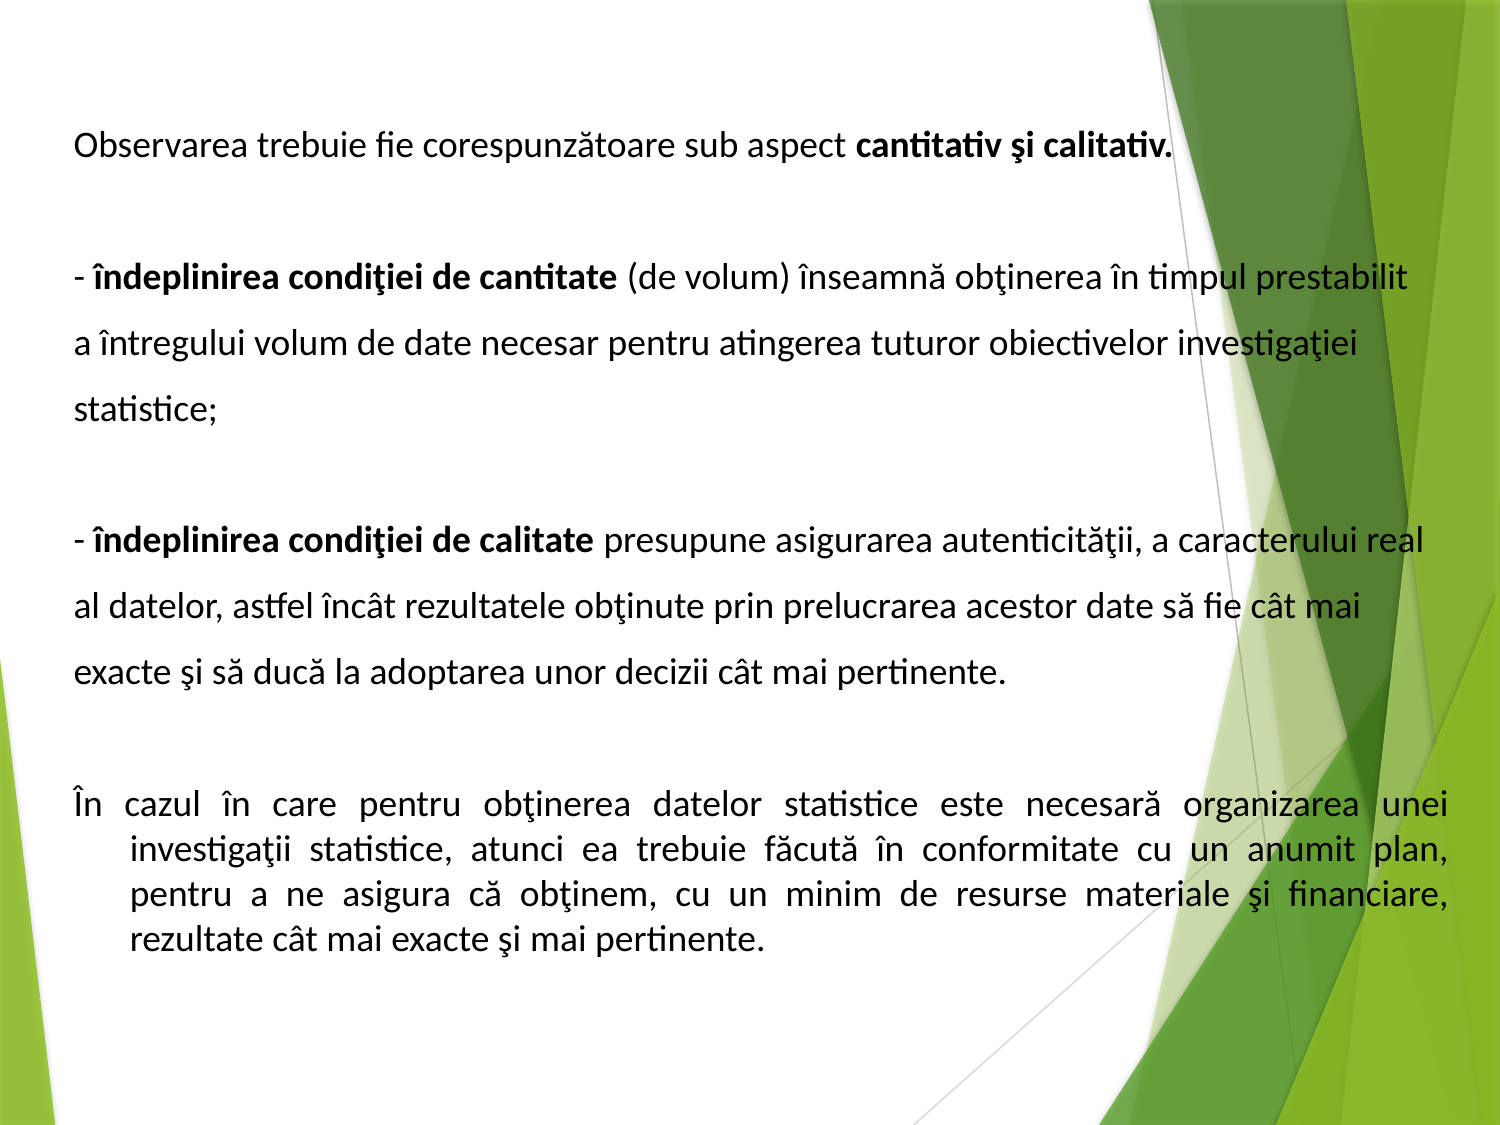

Observarea trebuie fie corespunzătoare sub aspect cantitativ şi calitativ.

- îndeplinirea condiţiei de cantitate (de volum) înseamnă obţinerea în timpul prestabilit
a întregului volum de date necesar pentru atingerea tuturor obiectivelor investigaţiei
statistice;

- îndeplinirea condiţiei de calitate presupune asigurarea autenticităţii, a caracterului real
al datelor, astfel încât rezultatele obţinute prin prelucrarea acestor date să fie cât mai
exacte şi să ducă la adoptarea unor decizii cât mai pertinente.

În cazul în care pentru obţinerea datelor statistice este necesară organizarea unei investigaţii statistice, atunci ea trebuie făcută în conformitate cu un anumit plan, pentru a ne asigura că obţinem, cu un minim de resurse materiale şi financiare, rezultate cât mai exacte şi mai pertinente.